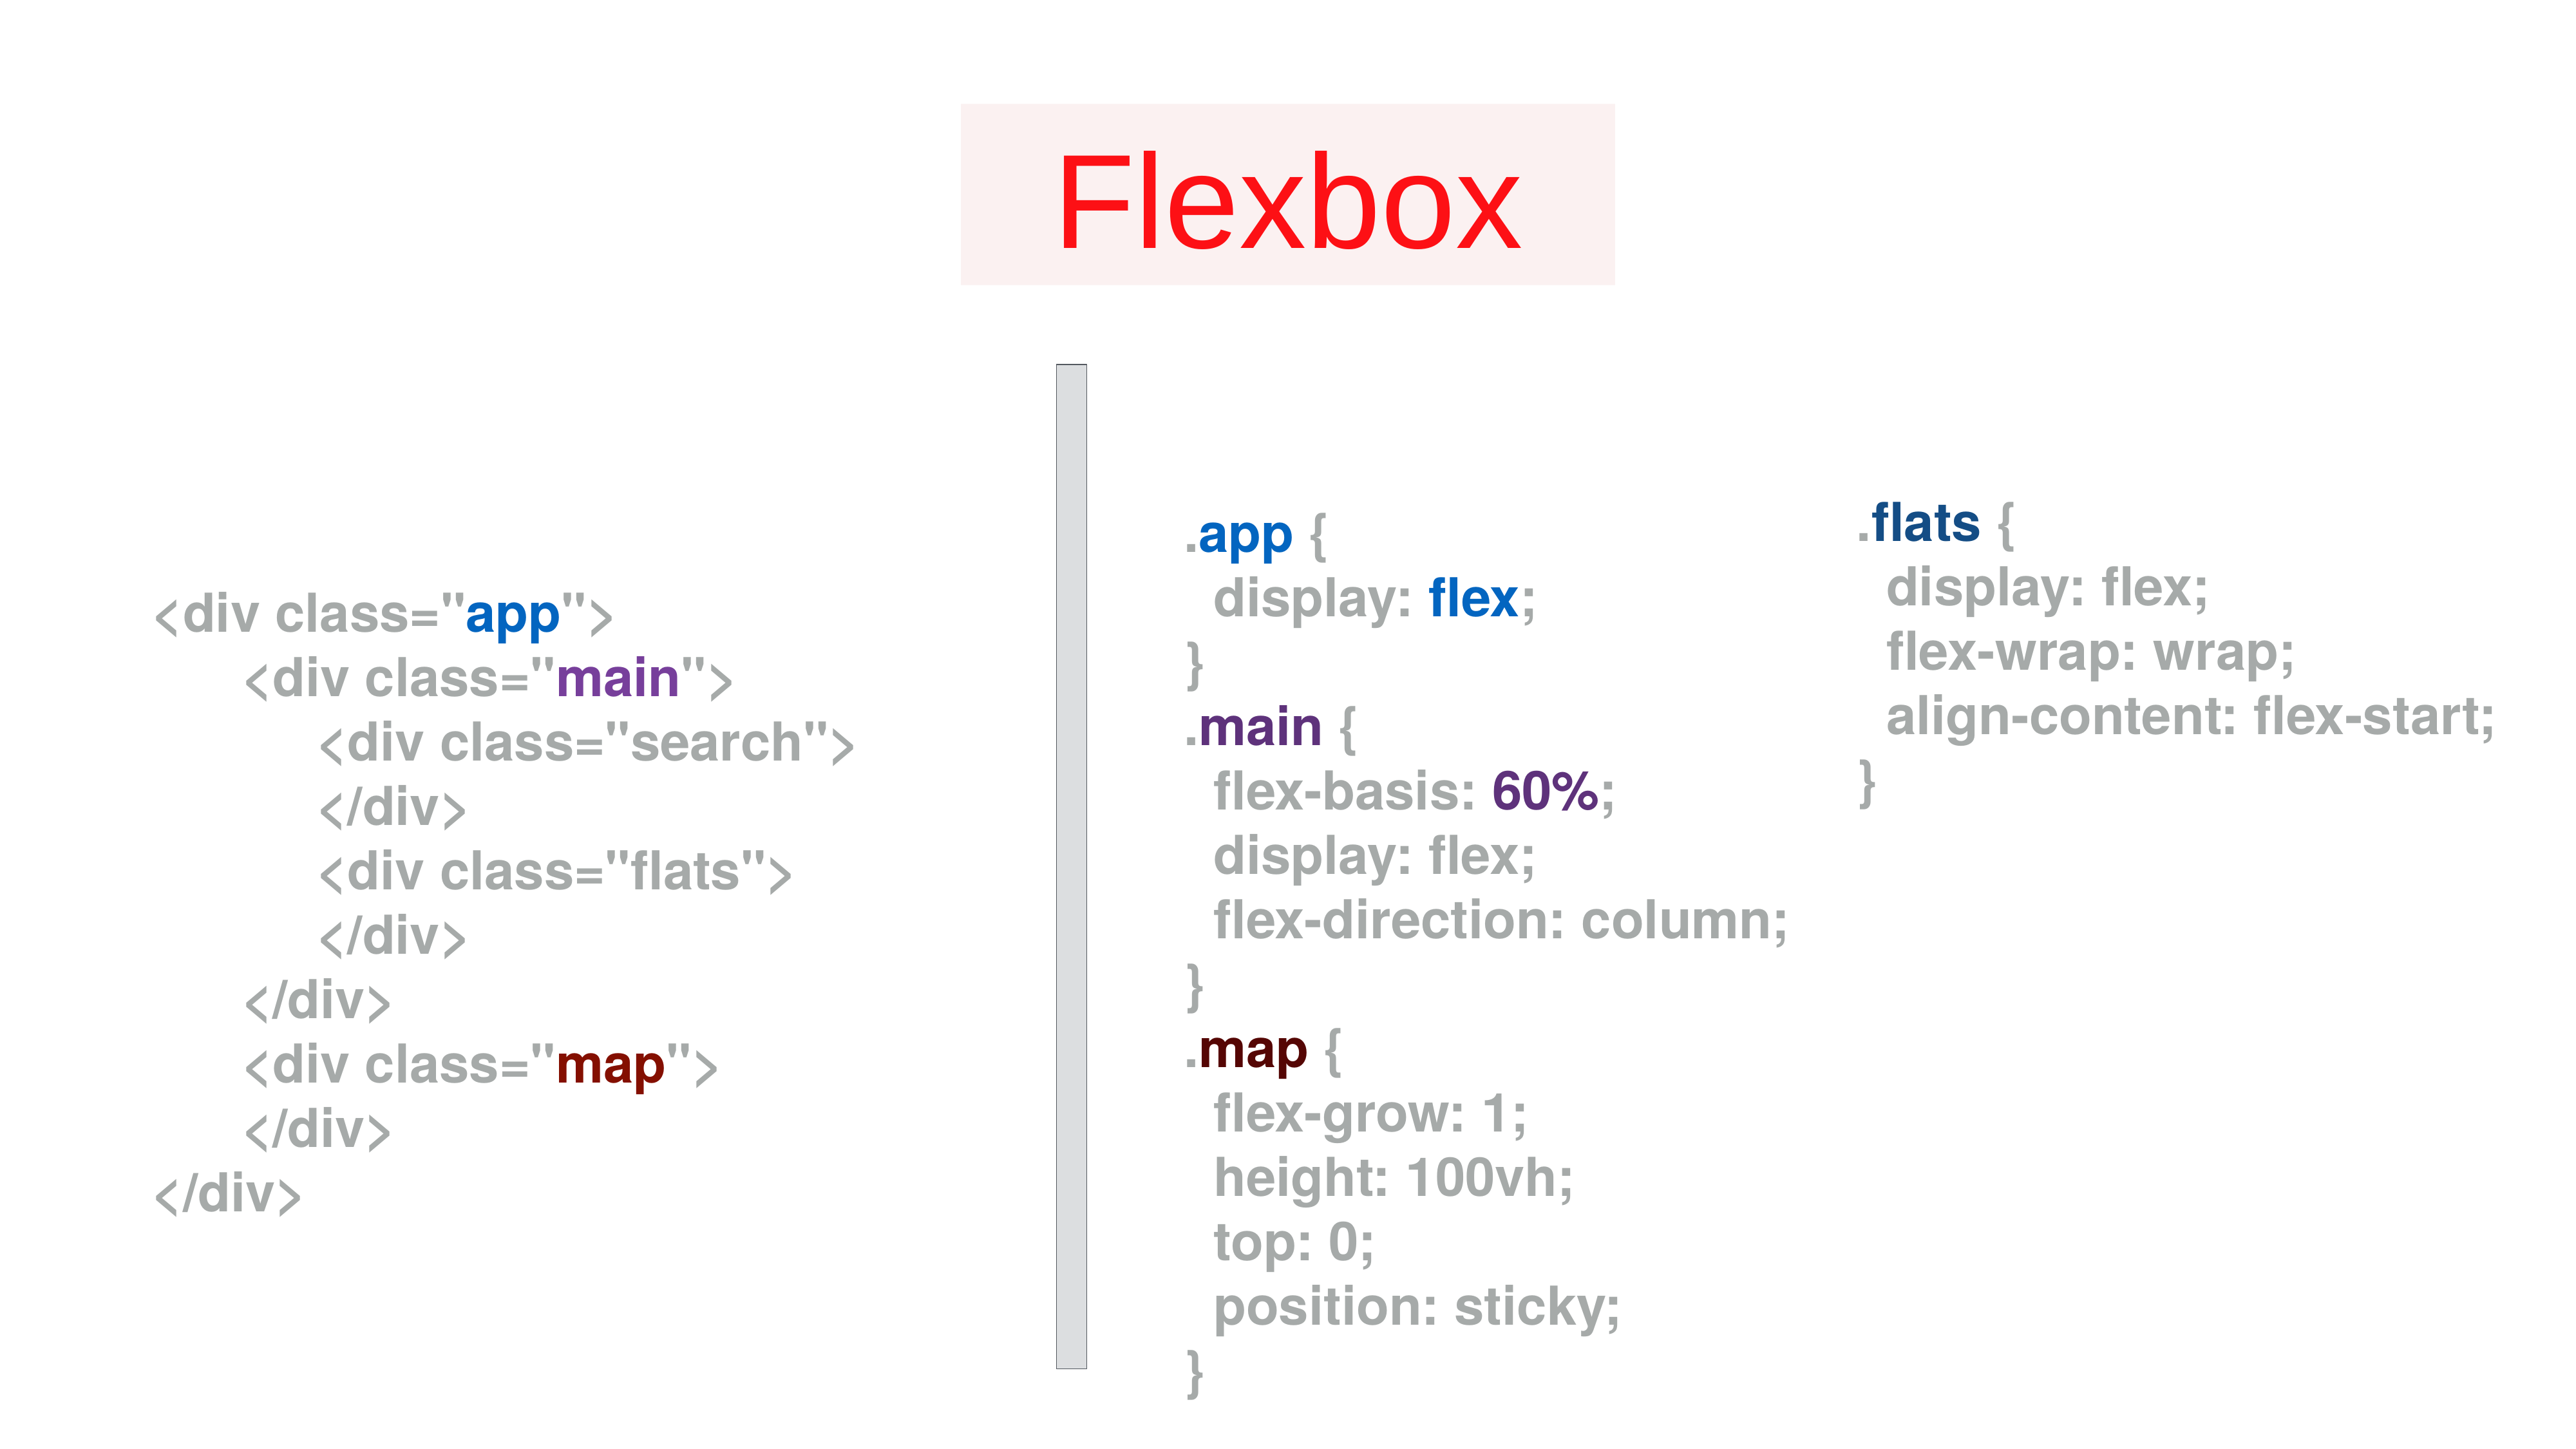

Flexbox
.app {
  display: flex;
}
.main {
  flex-basis: 60%;
  display: flex;
  flex-direction: column;
}
.map {
  flex-grow: 1;
  height: 100vh;
  top: 0;
  position: sticky;
}

.flats {
  display: flex;
  flex-wrap: wrap;
  align-content: flex-start;
}

<div class="app">
      <div class="main">
           <div class="search">
           </div>
           <div class="flats">
           </div>
      </div>
      <div class="map">
      </div>
</div>